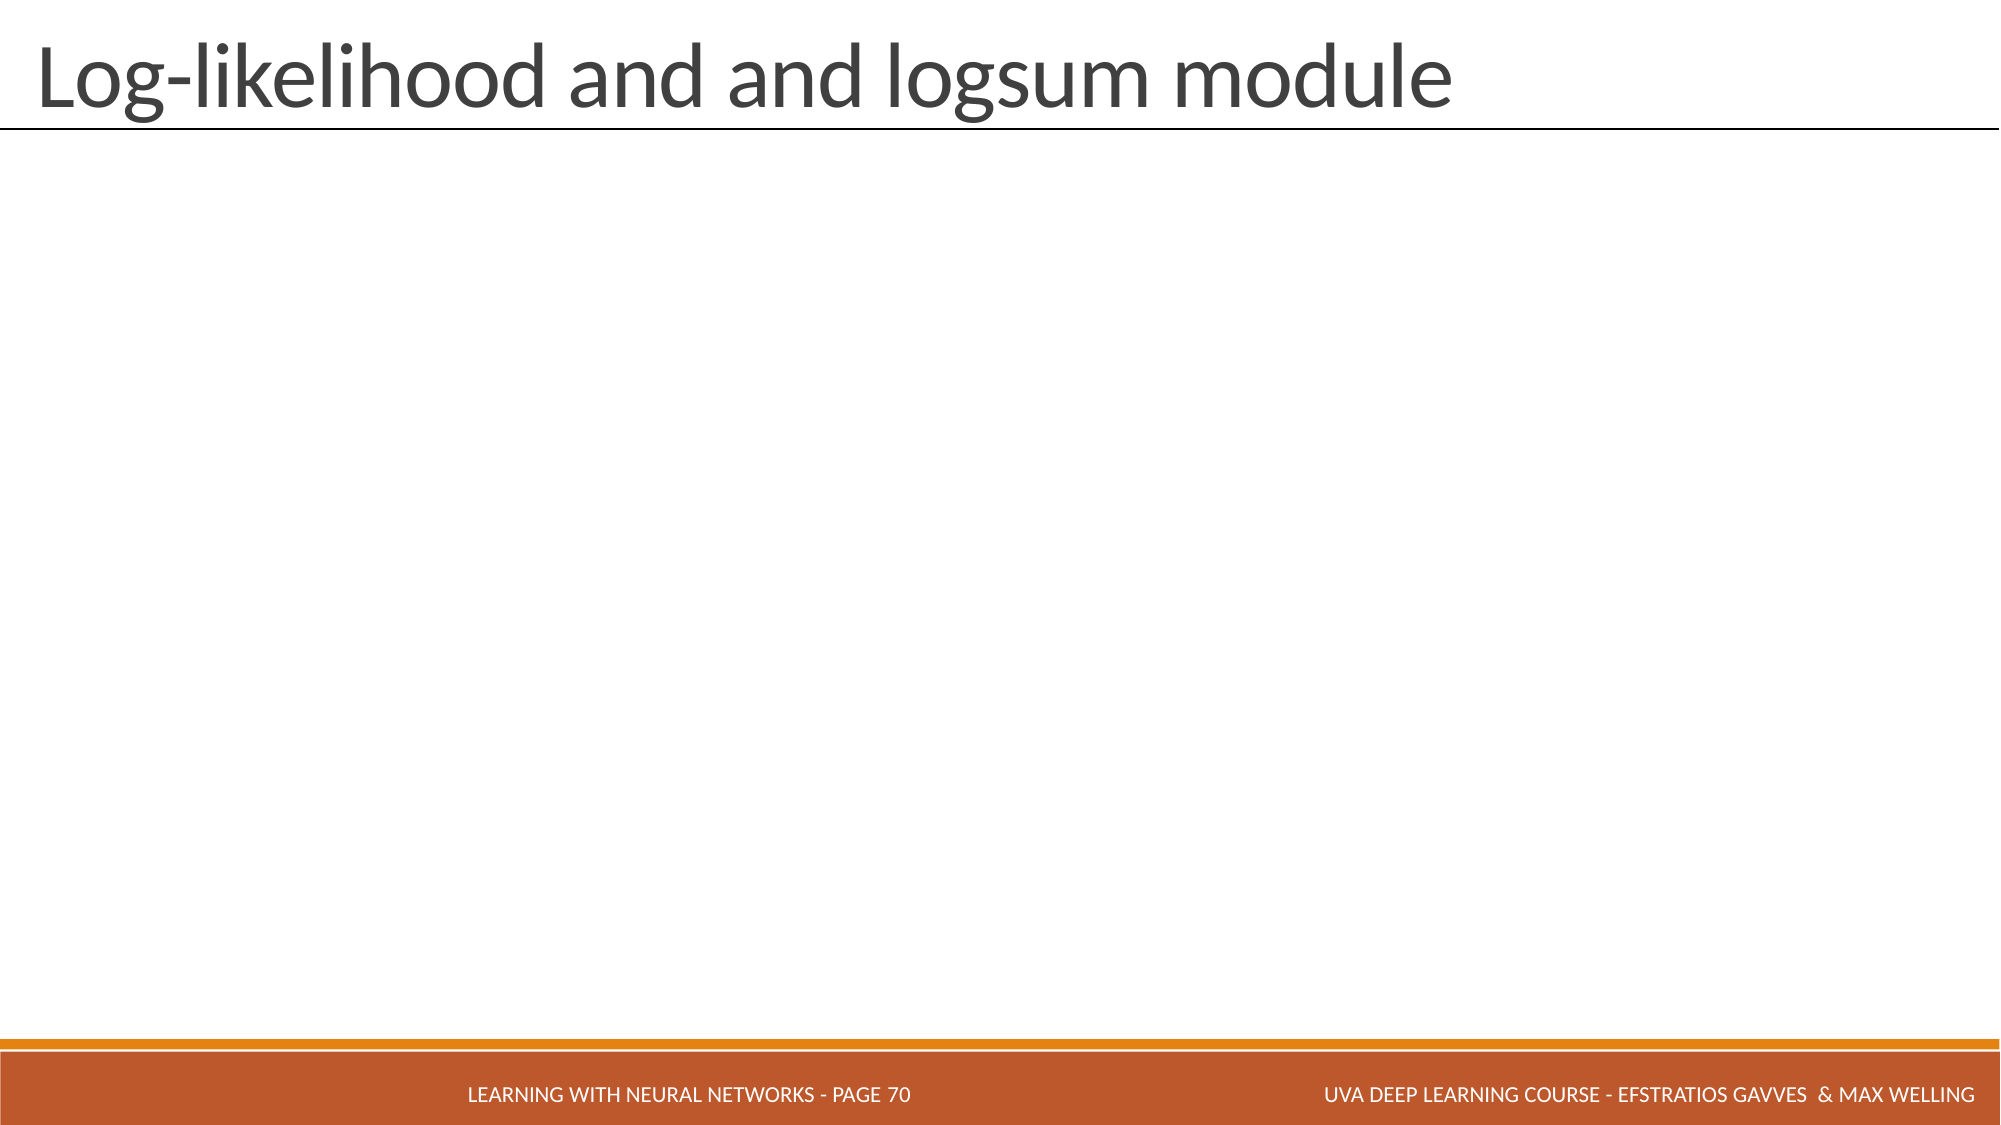

# Log-likelihood and and logsum module

LEARNING WITH NEURAL NETWORKS - PAGE 70
UVA Deep Learning COURSE - Efstratios Gavves  & Max Welling